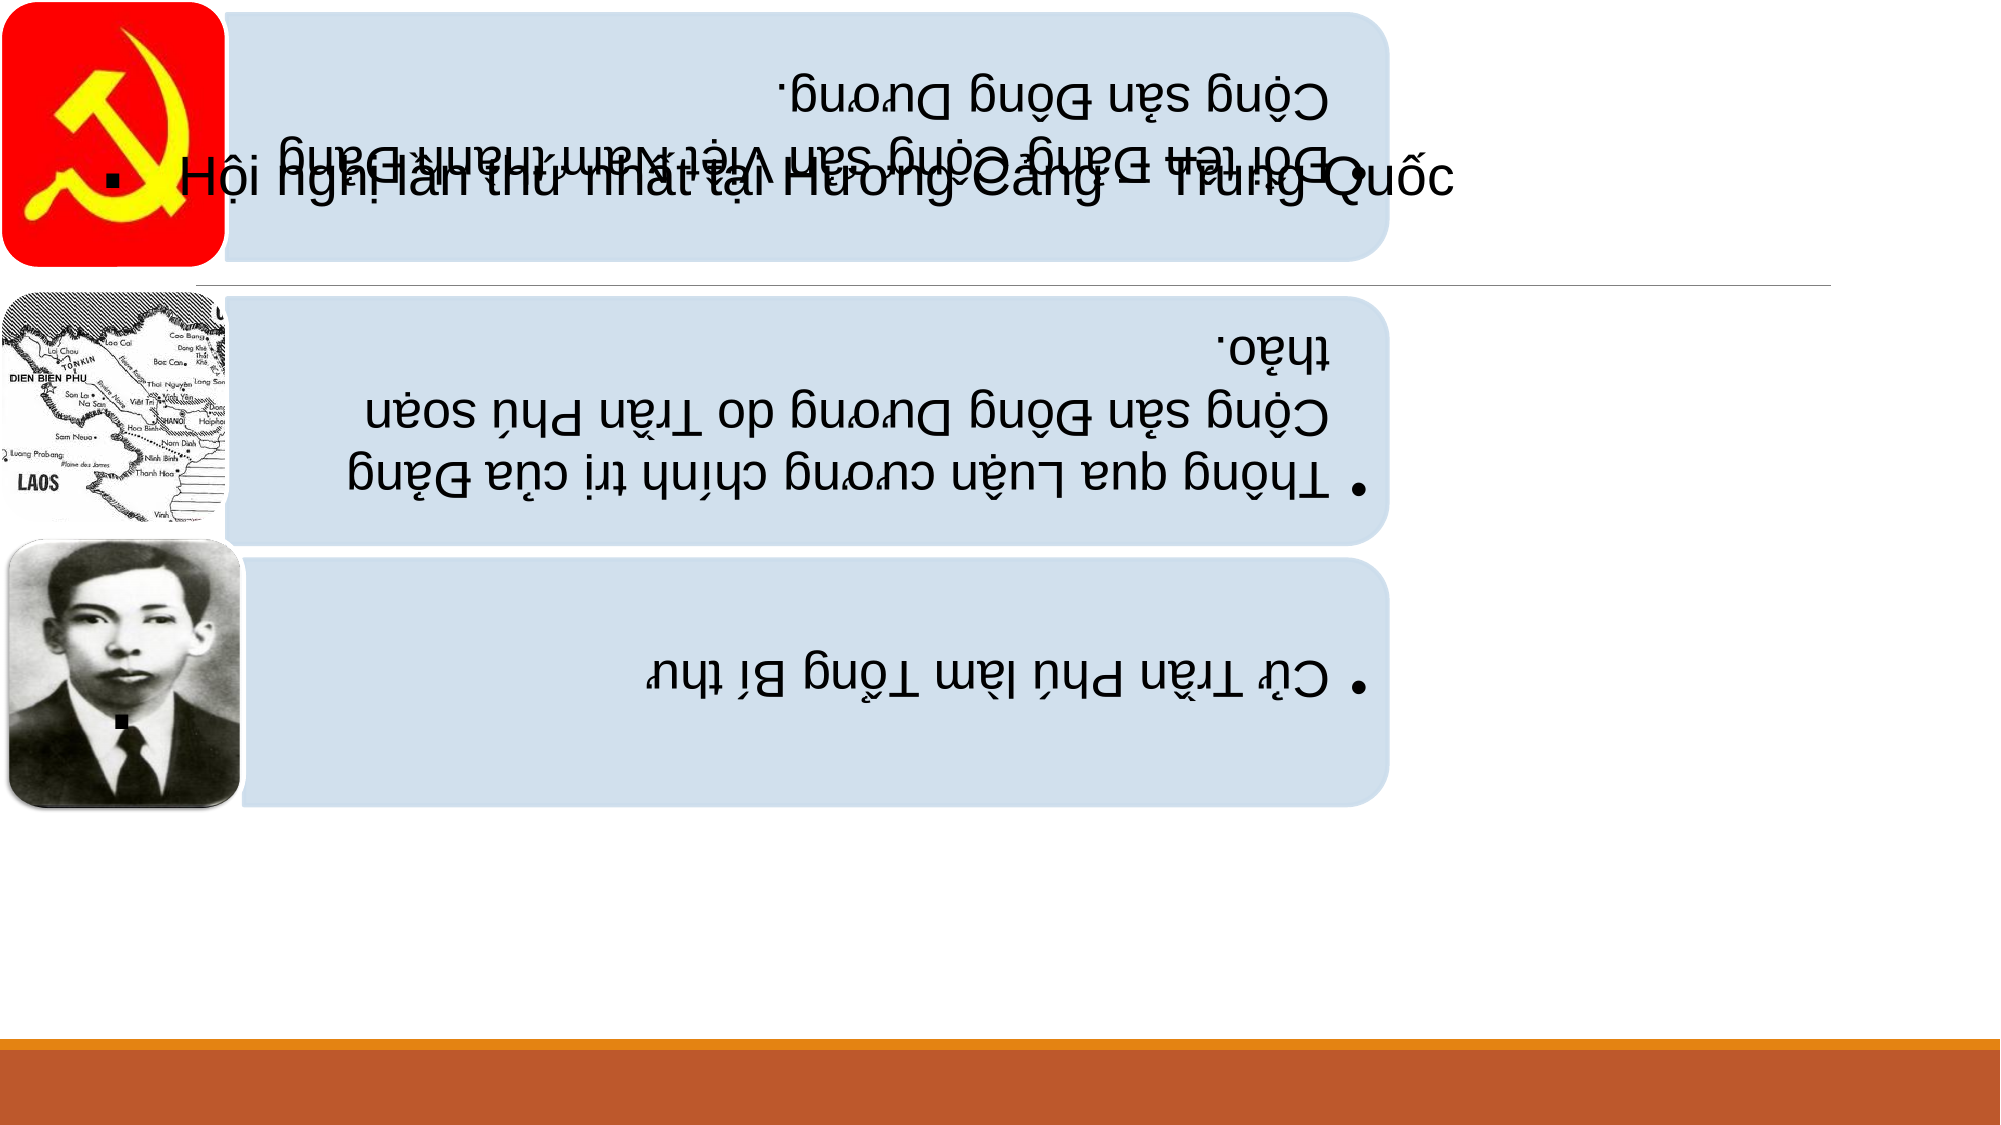

Hội nghị lần thứ nhất tại Hương Cảng – Trung Quốc
Đổi tên Đảng Cộng sản Việt Nam thành Đảng Cộng sản Đông Dương.
.
Thông qua Luận cương chính trị của Đảng Cộng sản Đông Dương do Trần Phú soạn thảo.

Cử Trần Phú làm Tổng Bí thư
.
80